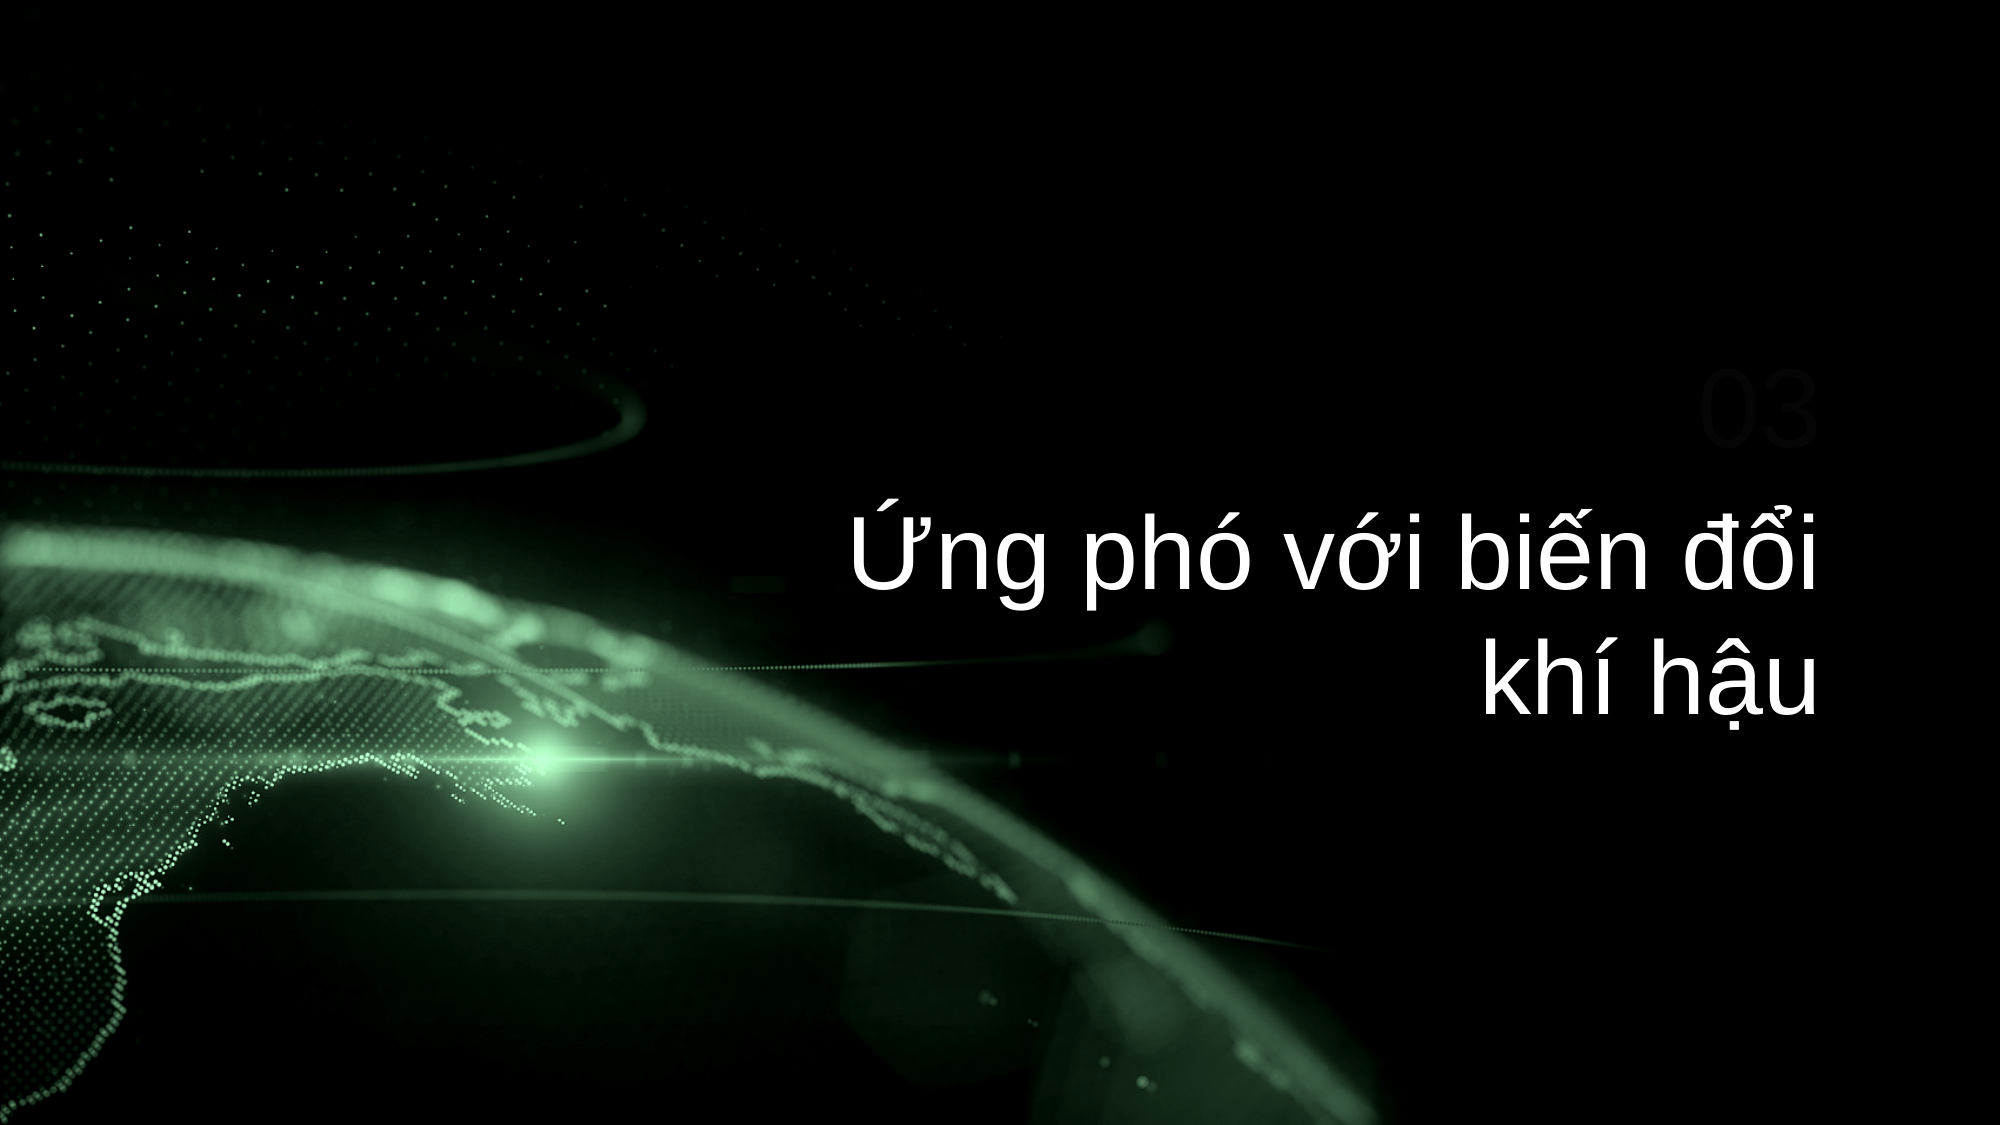

03
Ứng phó với biến đổi khí hậu